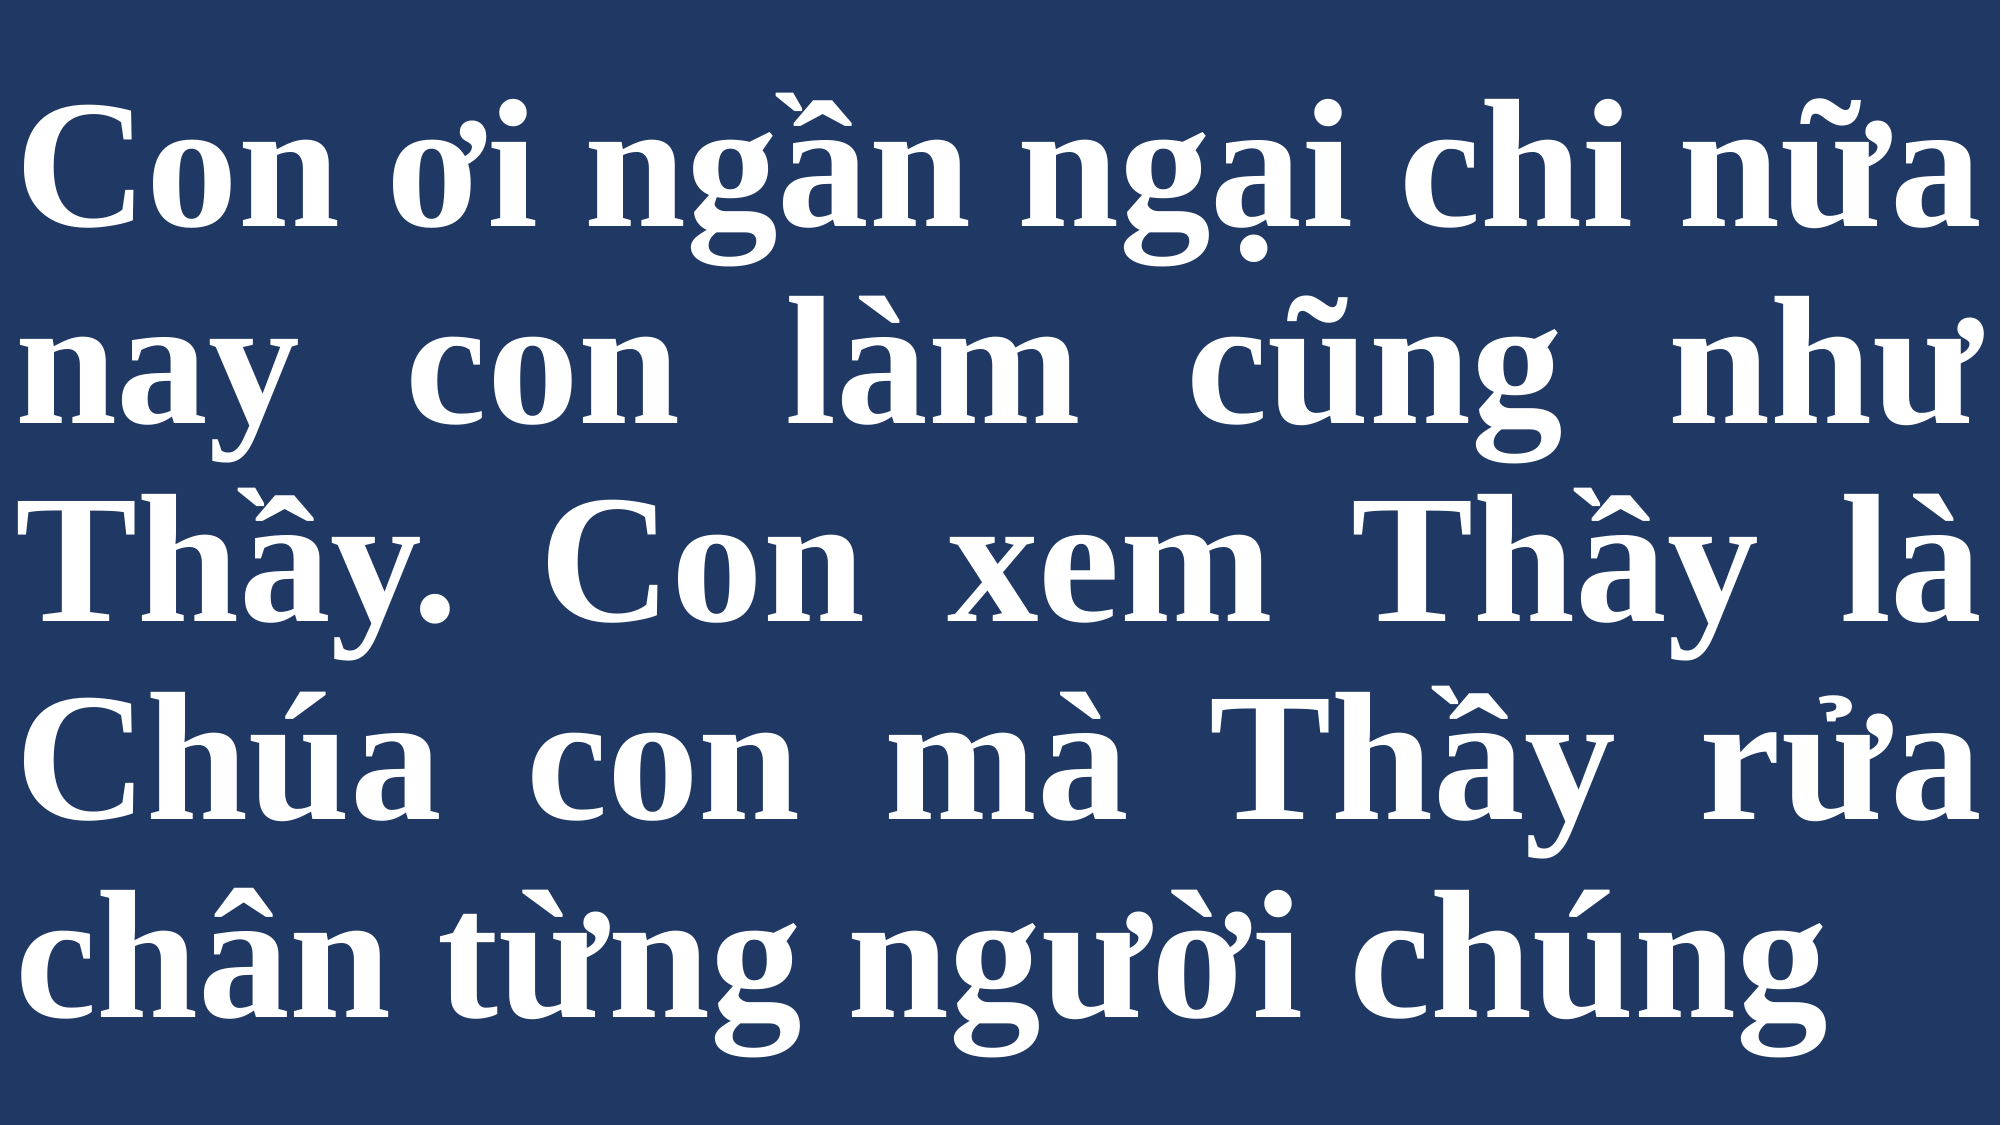

# Con ơi ngần ngại chi nữa nay con làm cũng như Thầy. Con xem Thầy là Chúa con mà Thầy rửa chân từng người chúng